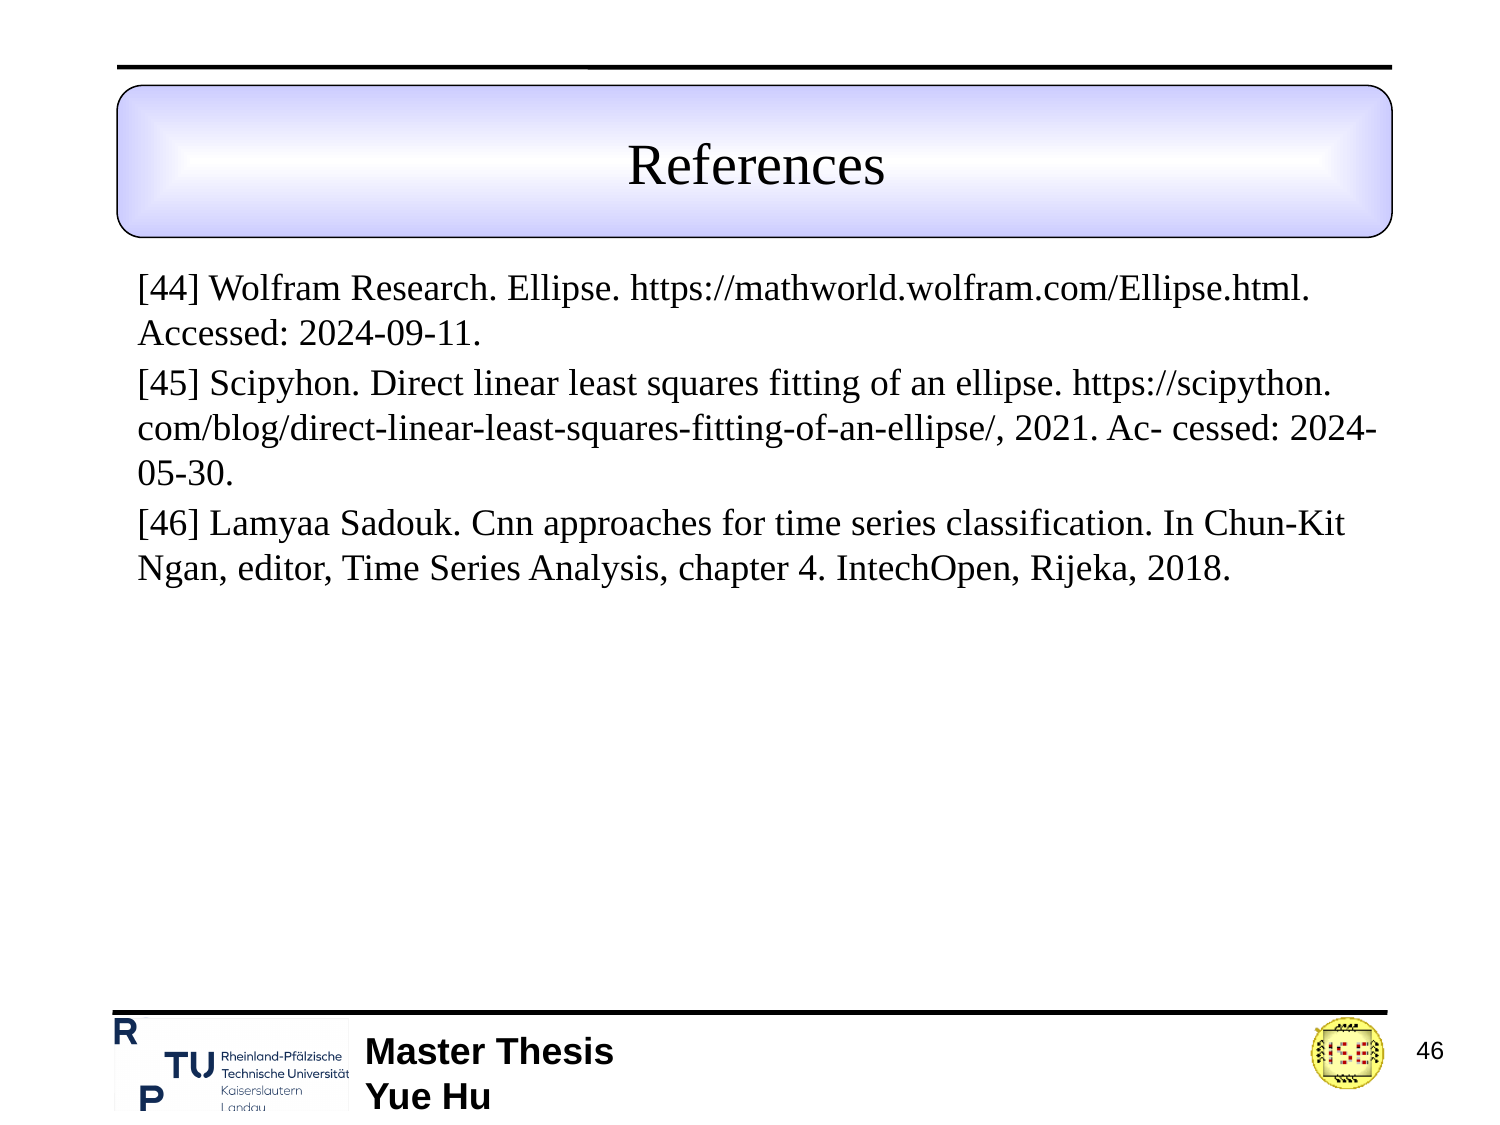

# References
[44] Wolfram Research. Ellipse. https://mathworld.wolfram.com/Ellipse.html. Accessed: 2024-09-11.
[45] Scipyhon. Direct linear least squares fitting of an ellipse. https://scipython. com/blog/direct-linear-least-squares-fitting-of-an-ellipse/, 2021. Ac- cessed: 2024-05-30.
[46] Lamyaa Sadouk. Cnn approaches for time series classification. In Chun-Kit Ngan, editor, Time Series Analysis, chapter 4. IntechOpen, Rijeka, 2018.